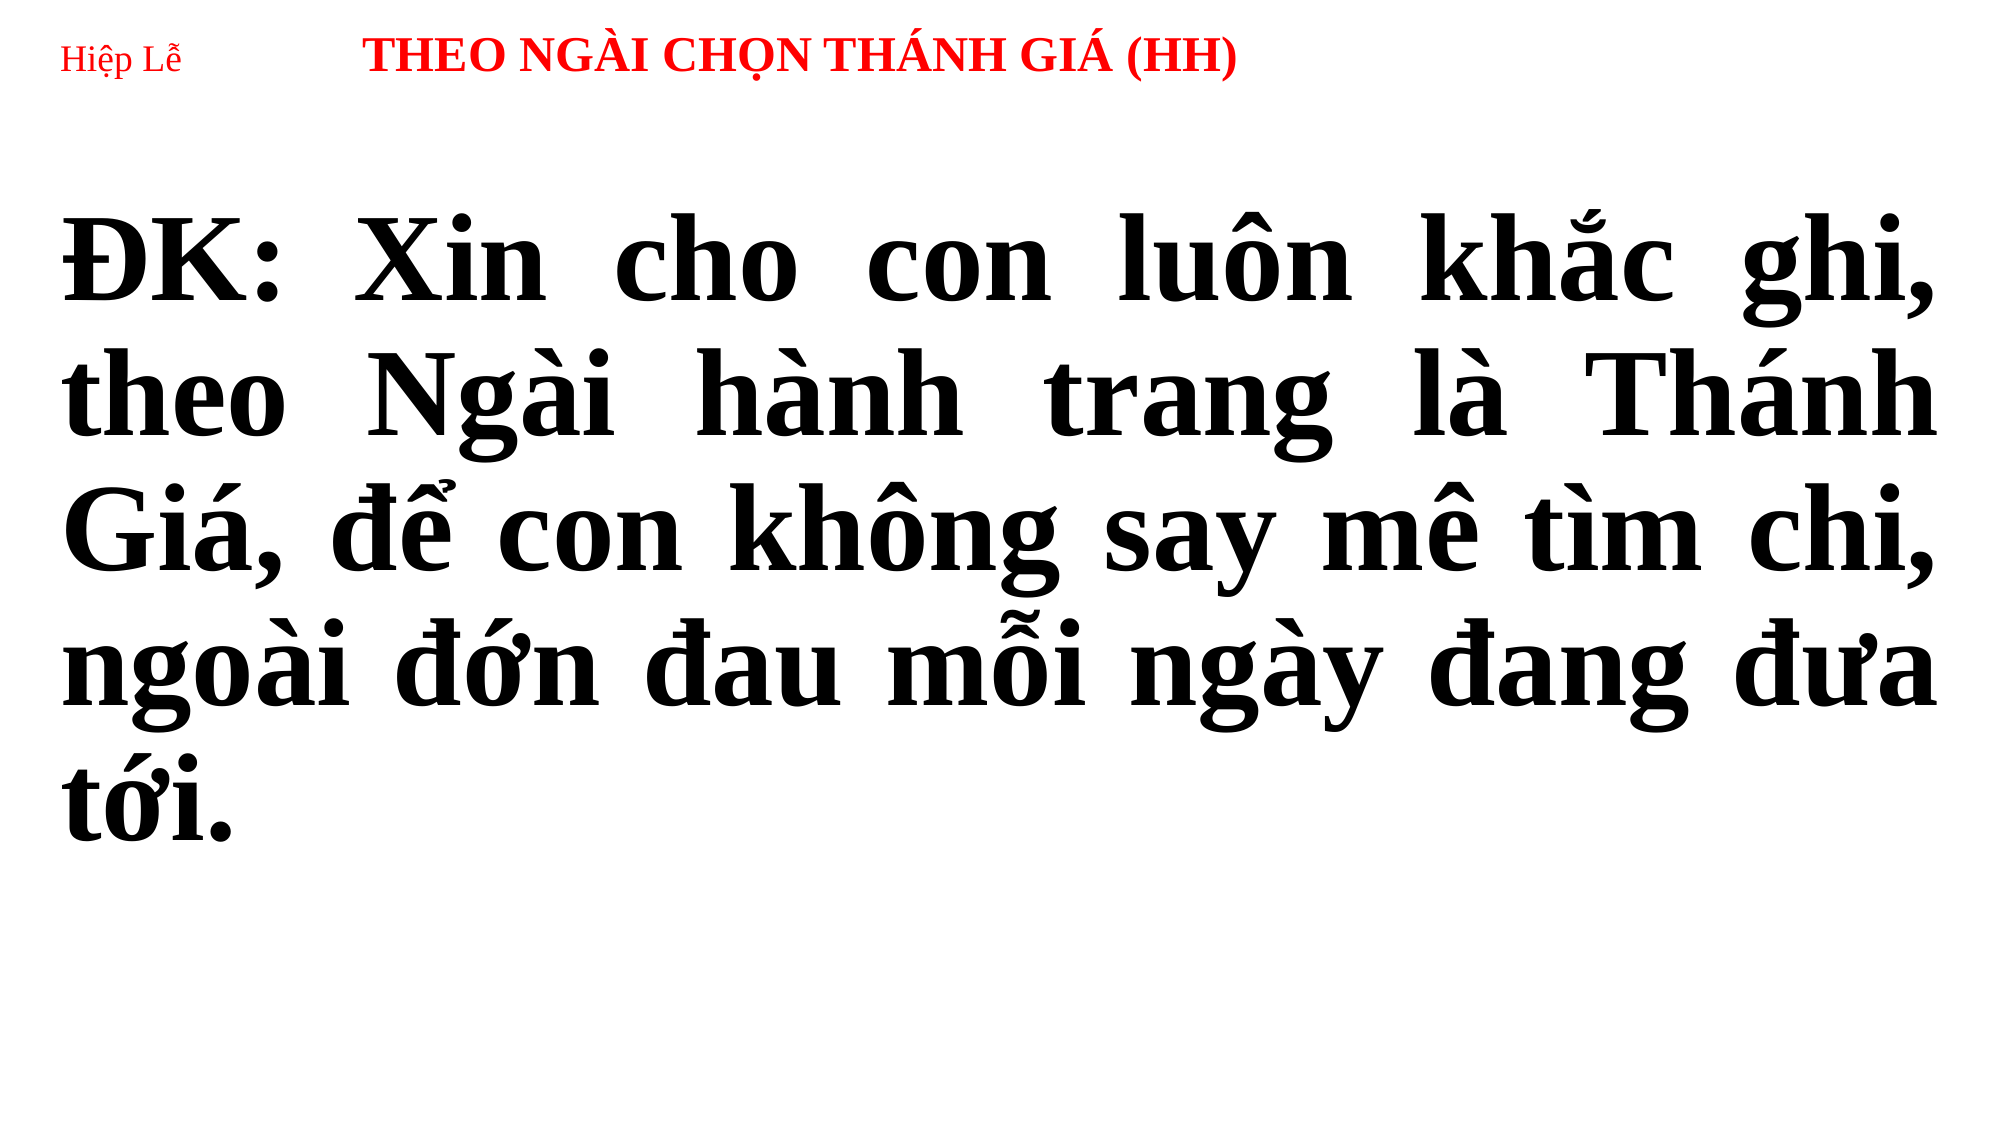

# Hiệp Lễ                   THEO NGÀI CHỌN THÁNH GIÁ (HH)
ĐK: Xin cho con luôn khắc ghi, theo Ngài hành trang là Thánh Giá, để con không say mê tìm chi, ngoài đớn đau mỗi ngày đang đưa tới.